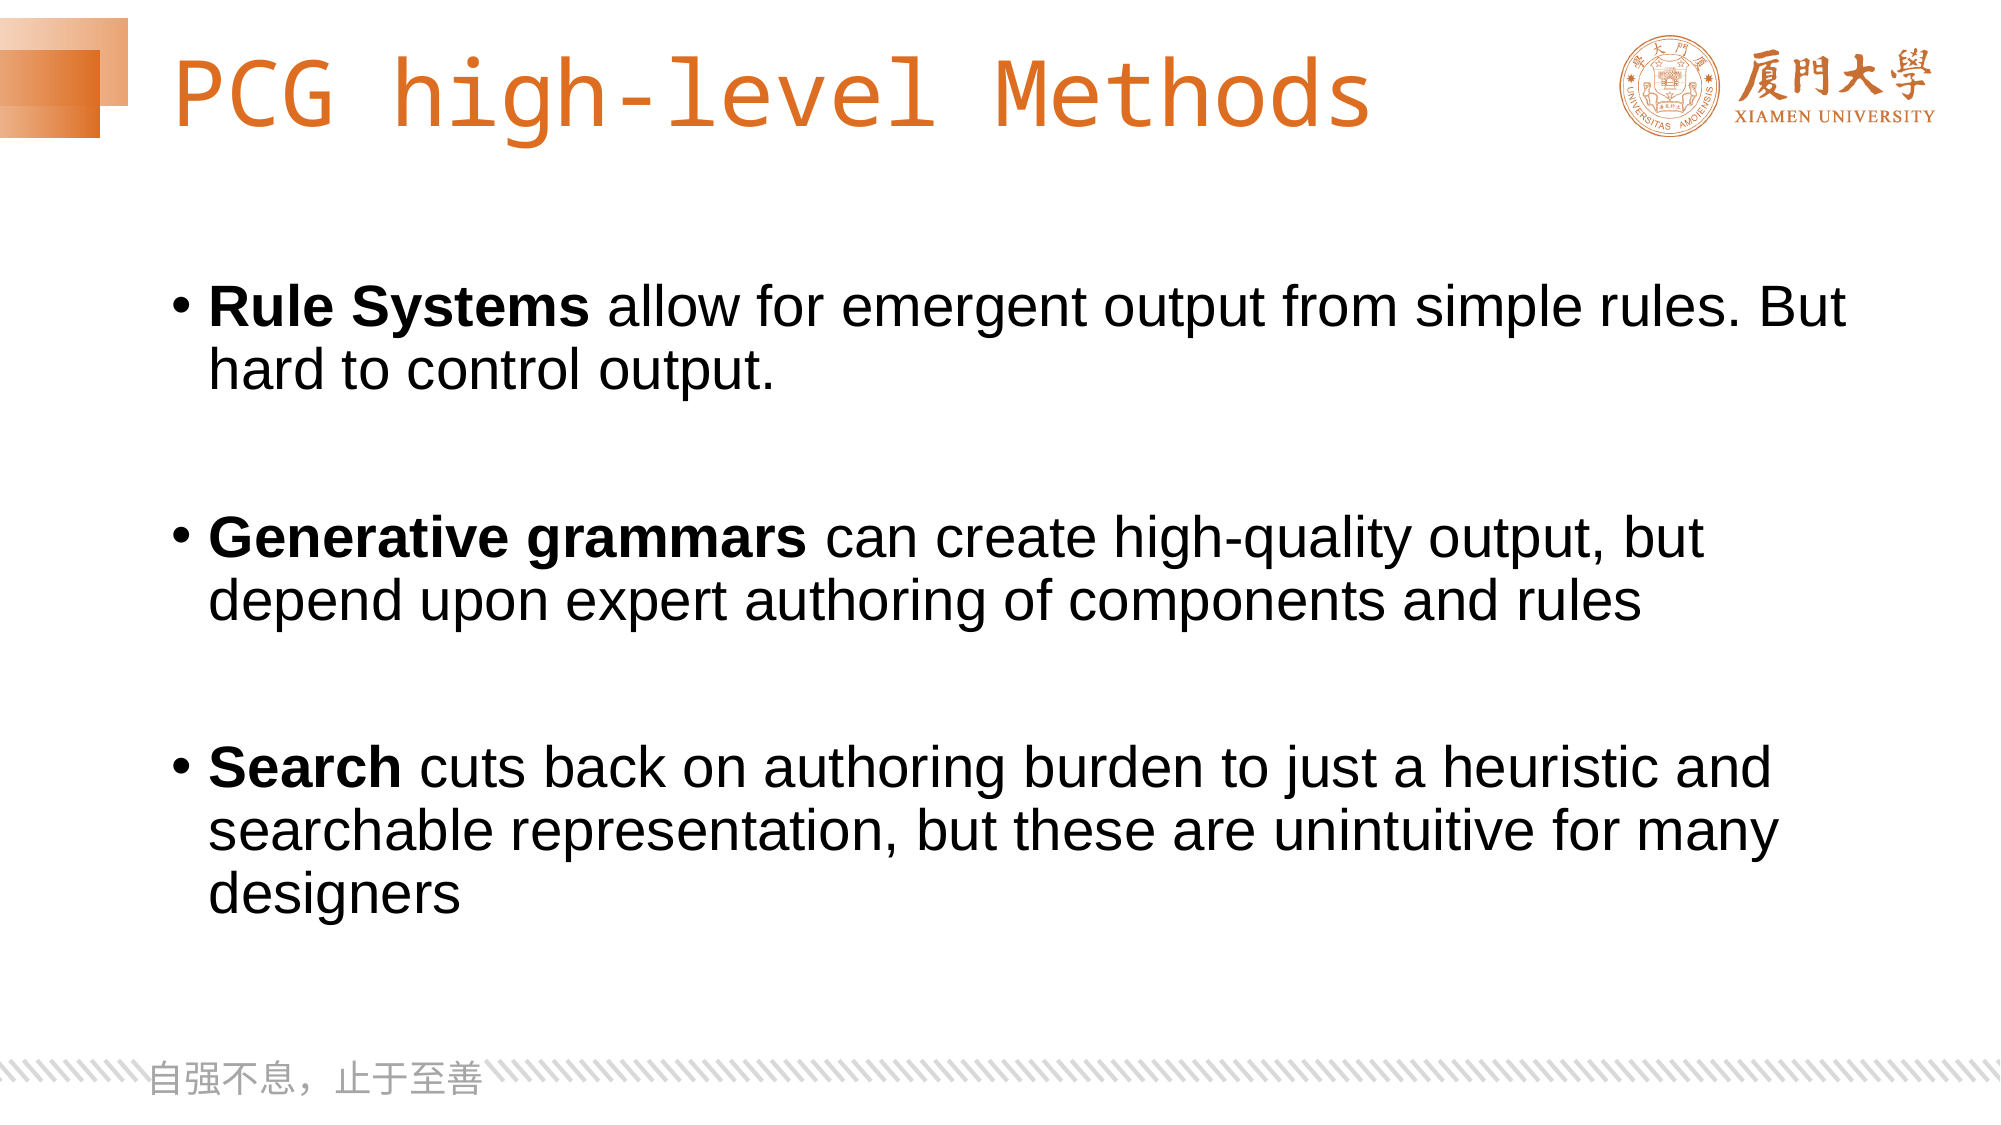

# PCG high-level Methods
Rule Systems allow for emergent output from simple rules. But hard to control output.

Generative grammars can create high-quality output, but depend upon expert authoring of components and rules

Search cuts back on authoring burden to just a heuristic and searchable representation, but these are unintuitive for many designers